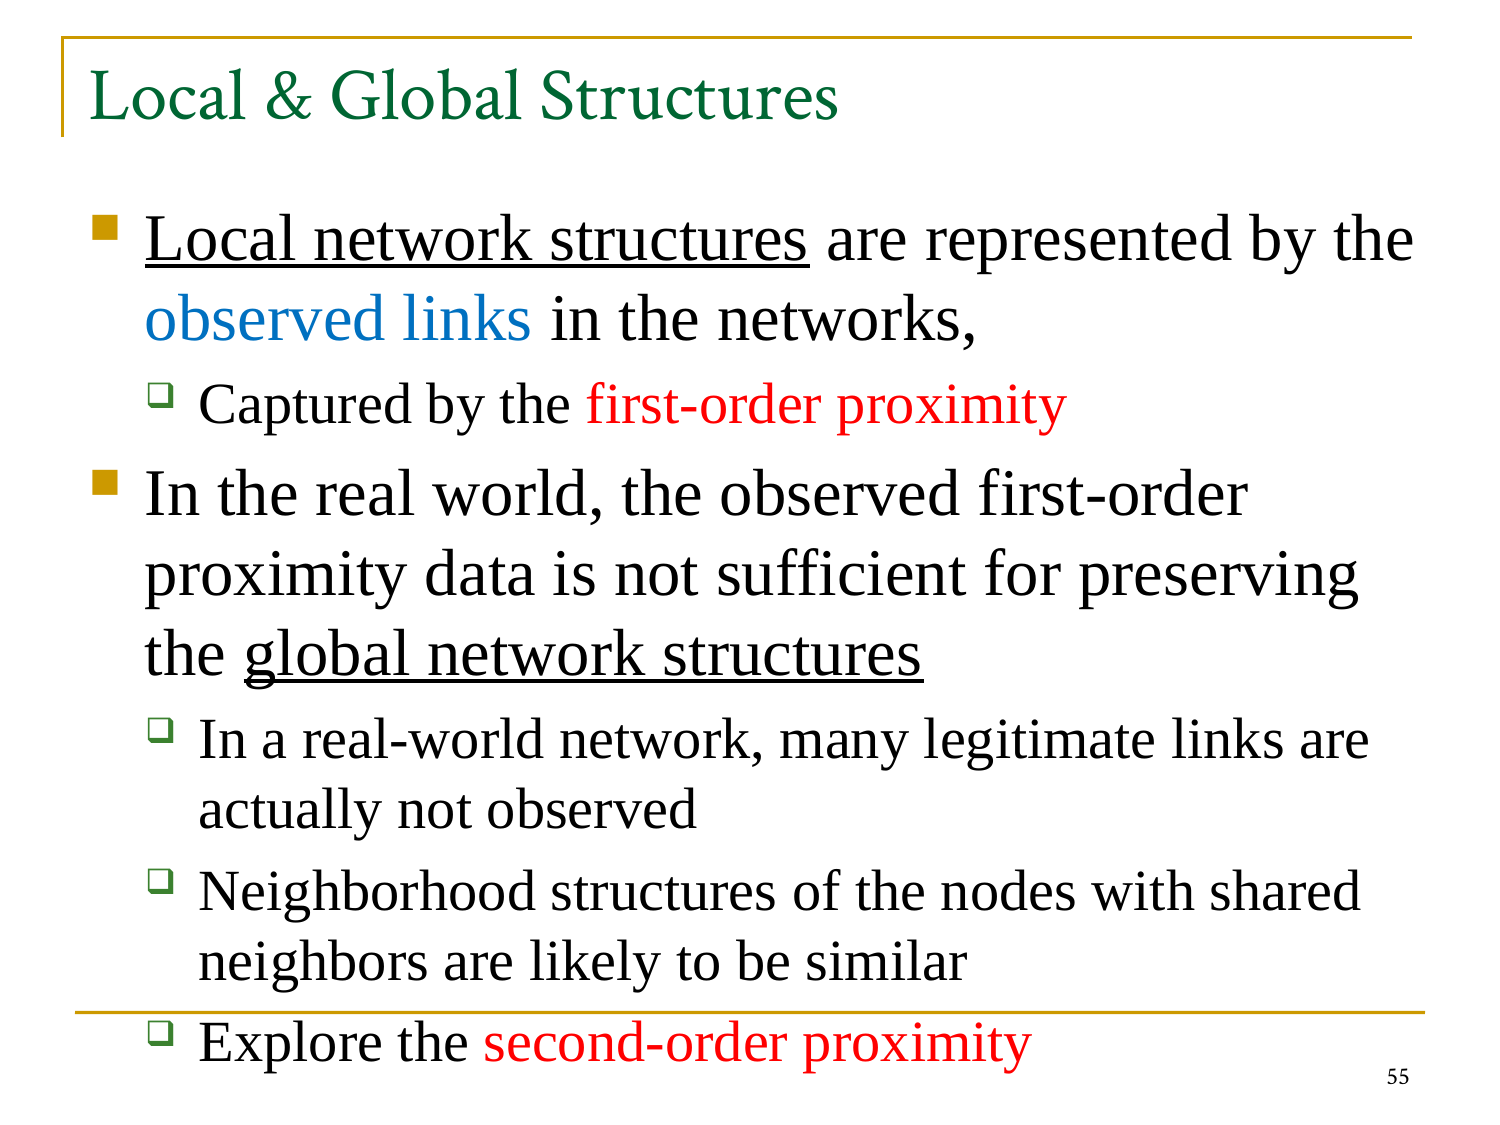

# Local & Global Structures
Local network structures are represented by the observed links in the networks,
Captured by the first-order proximity
In the real world, the observed first-order proximity data is not sufficient for preserving the global network structures
In a real-world network, many legitimate links are actually not observed
Neighborhood structures of the nodes with shared neighbors are likely to be similar
Explore the second-order proximity
55